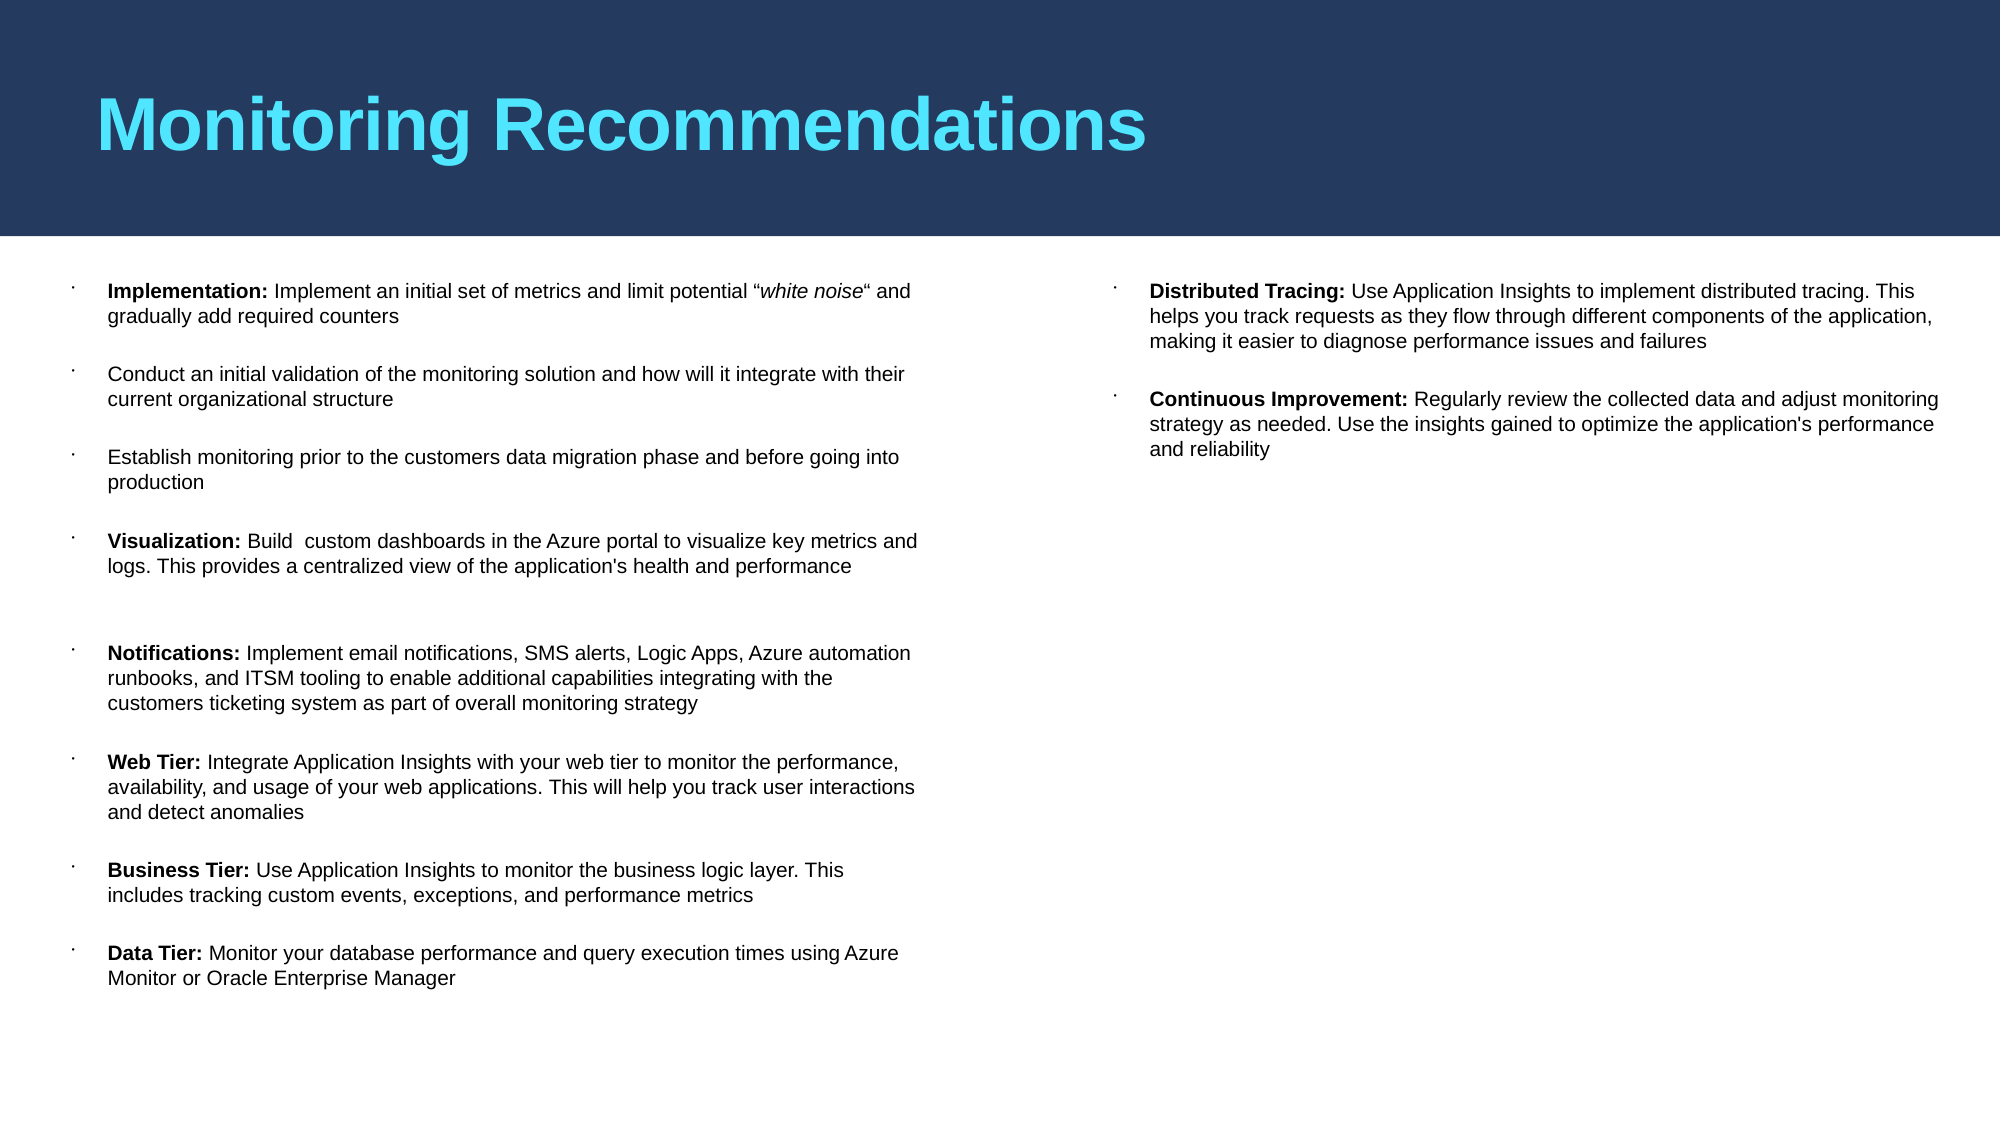

# Monitoring Recommendations
Implementation: Implement an initial set of metrics and limit potential “white noise“ and gradually add required counters

Conduct an initial validation of the monitoring solution and how will it integrate with their current organizational structure

Establish monitoring prior to the customers data migration phase and before going into production

Visualization: Build  custom dashboards in the Azure portal to visualize key metrics and logs. This provides a centralized view of the application's health and performance

Notifications: Implement email notifications, SMS alerts, Logic Apps, Azure automation runbooks, and ITSM tooling to enable additional capabilities integrating with the customers ticketing system as part of overall monitoring strategy

Web Tier: Integrate Application Insights with your web tier to monitor the performance, availability, and usage of your web applications. This will help you track user interactions and detect anomalies

Business Tier: Use Application Insights to monitor the business logic layer. This includes tracking custom events, exceptions, and performance metrics

Data Tier: Monitor your database performance and query execution times using Azure Monitor or Oracle Enterprise Manager

Distributed Tracing: Use Application Insights to implement distributed tracing. This helps you track requests as they flow through different components of the application, making it easier to diagnose performance issues and failures

Continuous Improvement: Regularly review the collected data and adjust monitoring strategy as needed. Use the insights gained to optimize the application's performance and reliability